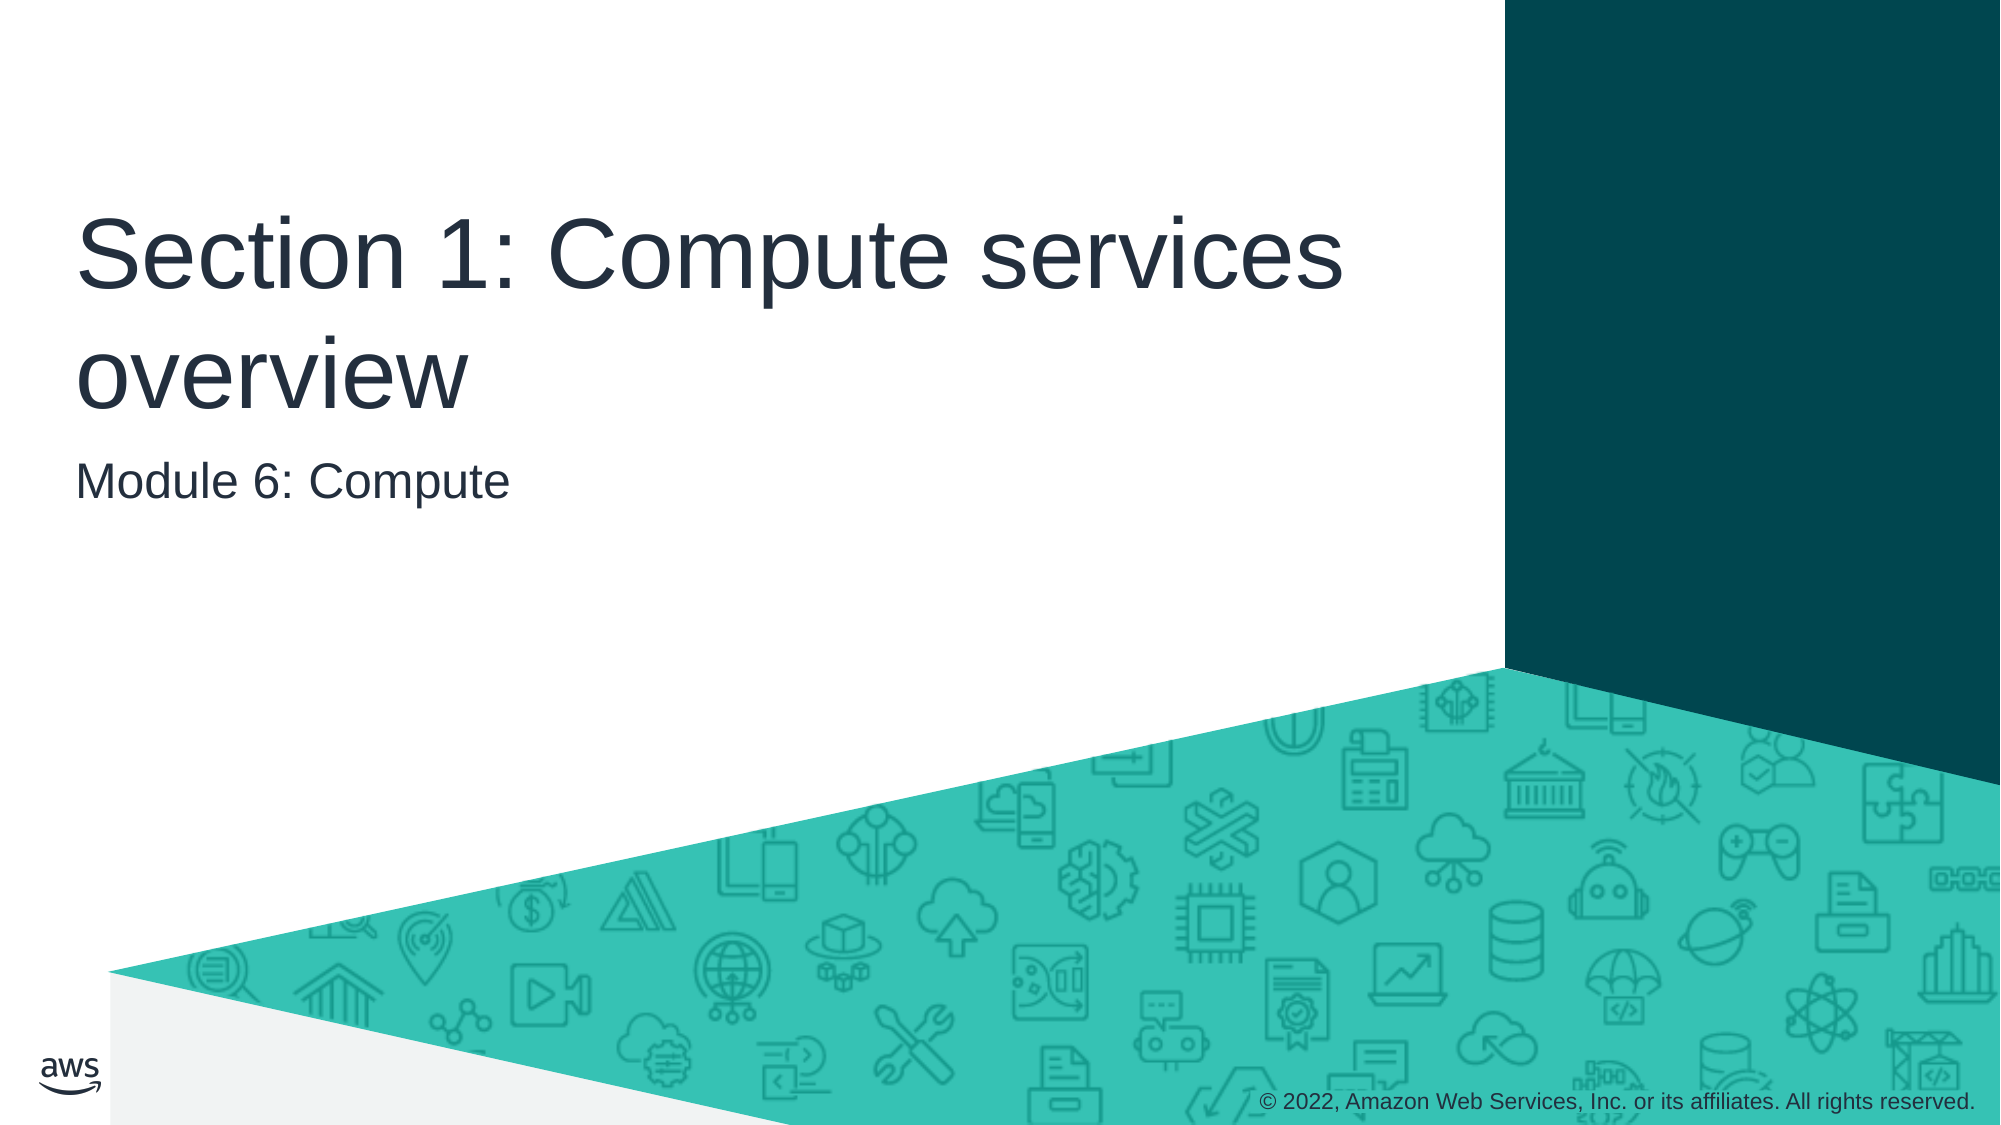

# Section 1: Compute services overview
Module 6: Compute